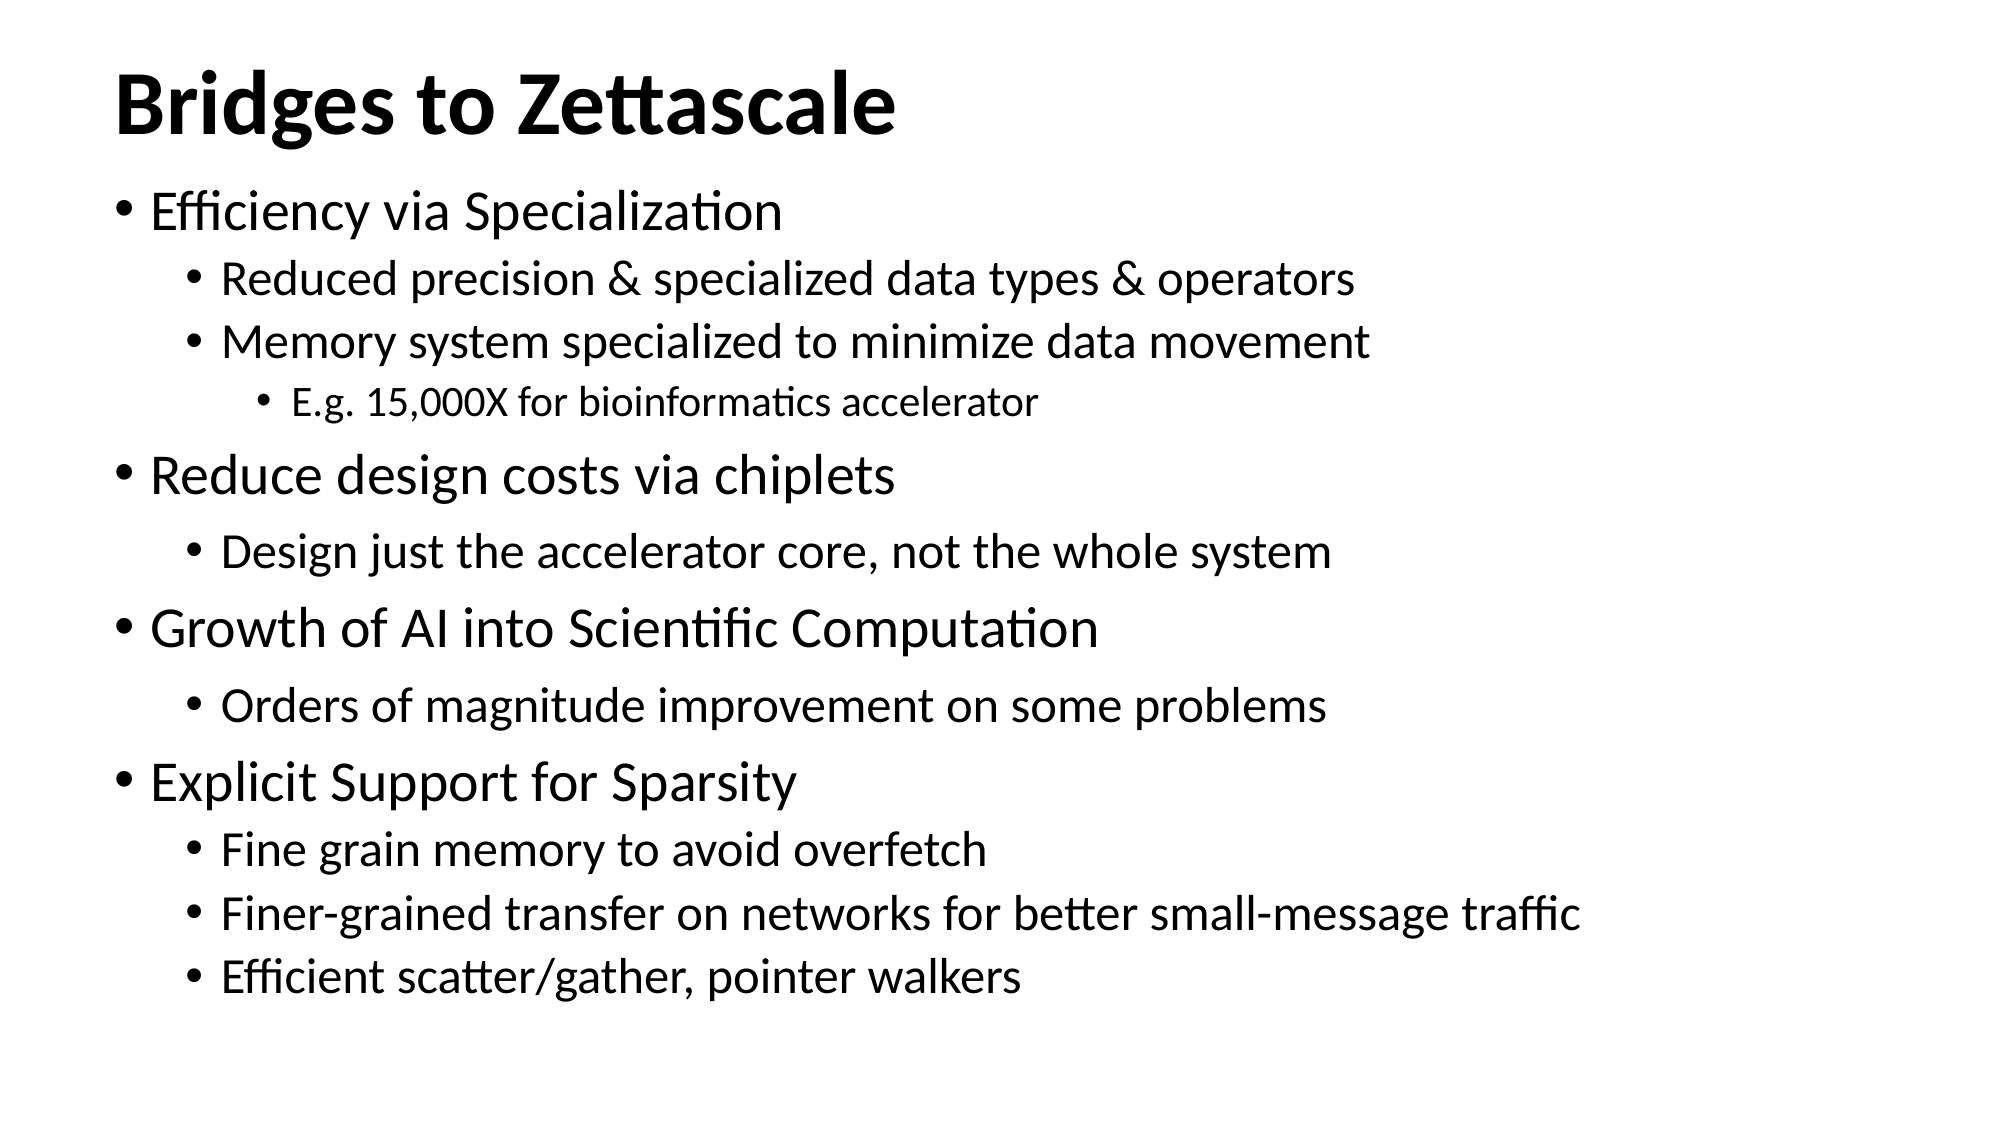

# Bridges to Zettascale
Efficiency via Specialization
Reduced precision & specialized data types & operators
Memory system specialized to minimize data movement
E.g. 15,000X for bioinformatics accelerator
Reduce design costs via chiplets
Design just the accelerator core, not the whole system
Growth of AI into Scientific Computation
Orders of magnitude improvement on some problems
Explicit Support for Sparsity
Fine grain memory to avoid overfetch
Finer-grained transfer on networks for better small-message traffic
Efficient scatter/gather, pointer walkers